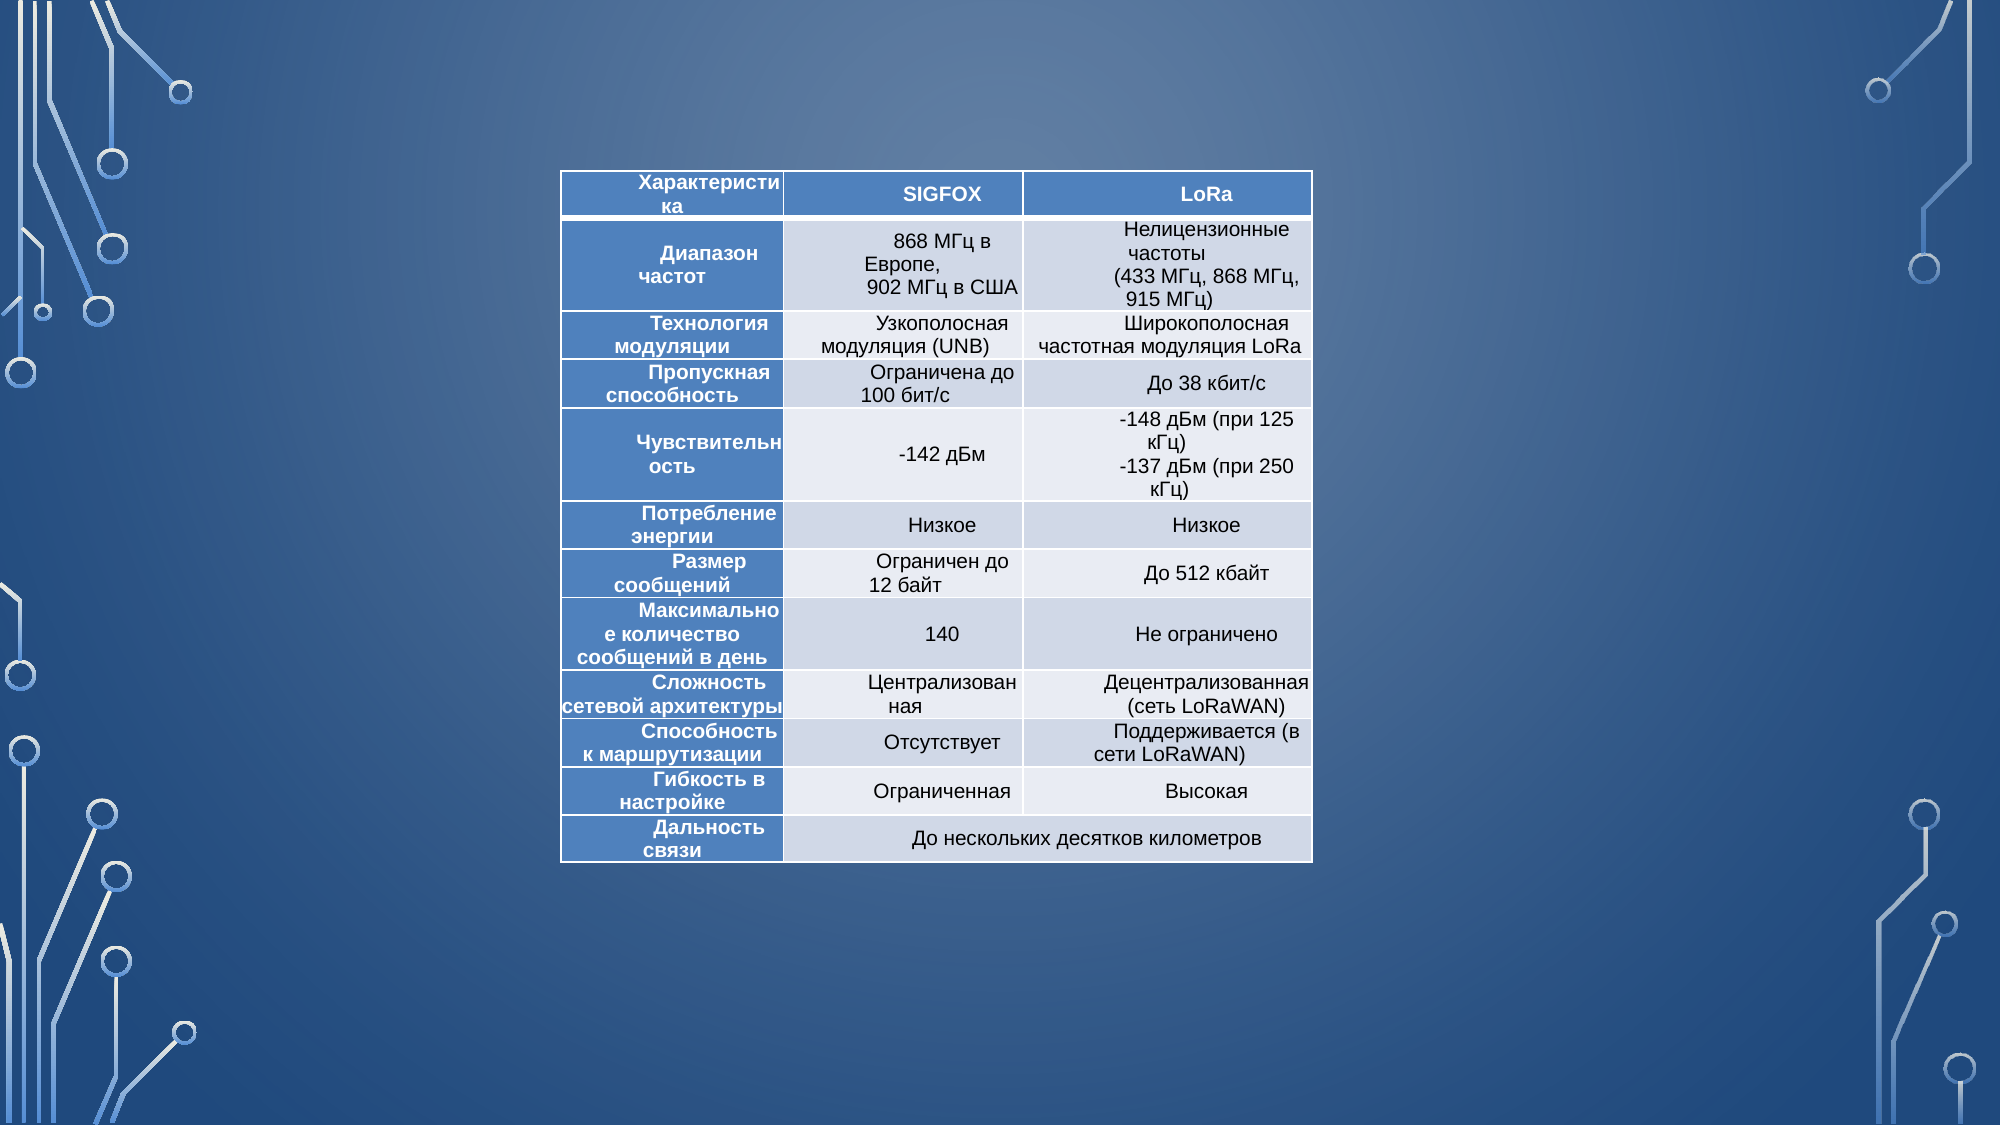

| Характеристика | SIGFOX | LoRa |
| --- | --- | --- |
| Диапазон частот | 868 МГц в Европе, 902 МГц в США | Нелицензионные частоты (433 МГц, 868 МГц, 915 МГц) |
| Технология модуляции | Узкополосная модуляция (UNB) | Широкополосная частотная модуляция LoRa |
| Пропускная способность | Ограничена до 100 бит/с | До 38 кбит/с |
| Чувствительность | -142 дБм | -148 дБм (при 125 кГц) -137 дБм (при 250 кГц) |
| Потребление энергии | Низкое | Низкое |
| Размер сообщений | Ограничен до 12 байт | До 512 кбайт |
| Максимальное количество сообщений в день | 140 | Не ограничено |
| Сложность сетевой архитектуры | Централизованная | Децентрализованная (сеть LoRaWAN) |
| Способность к маршрутизации | Отсутствует | Поддерживается (в сети LoRaWAN) |
| Гибкость в настройке | Ограниченная | Высокая |
| Дальность связи | До нескольких десятков километров |  |